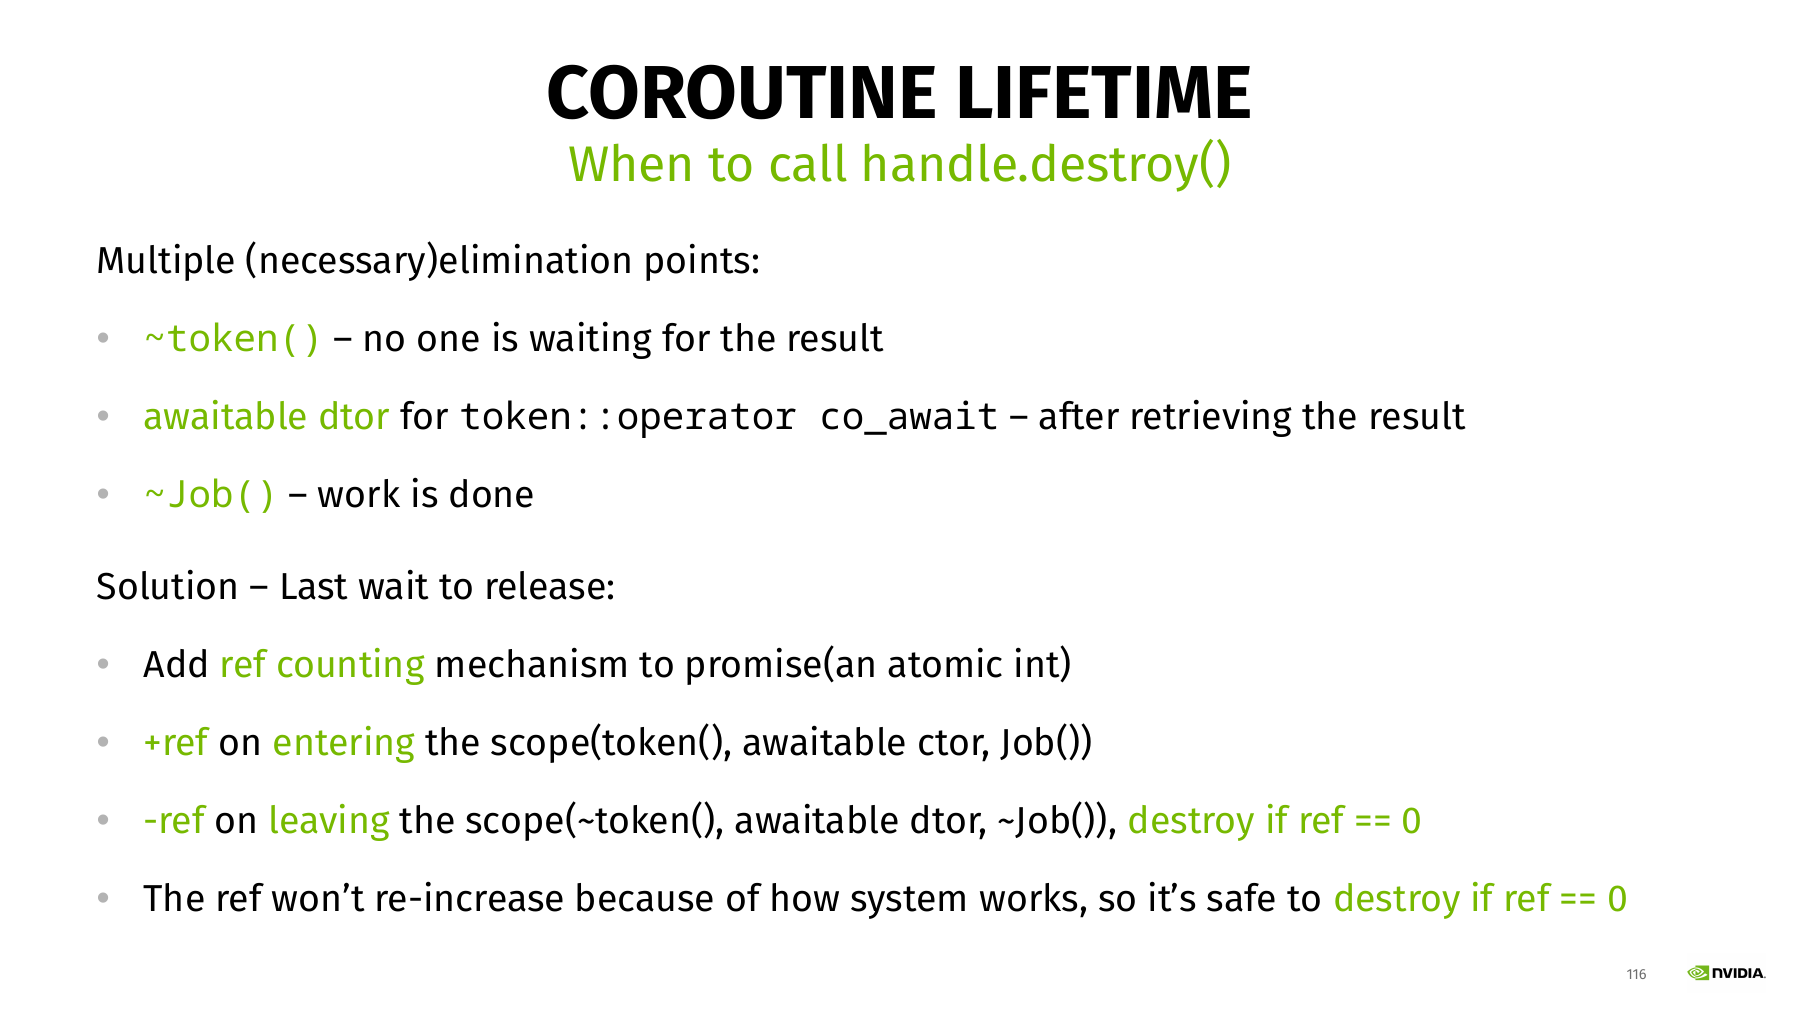

# Coroutine lifetime
When to call handle.destroy()
Multiple (necessary)elimination points:
~token() – no one is waiting for the result
awaitable dtor for token::operator co_await – after retrieving the result
~Job() – work is done
Solution – Last wait to release:
Add ref counting mechanism to promise(an atomic int)
+ref on entering the scope(token(), awaitable ctor, Job())
-ref on leaving the scope(~token(), awaitable dtor, ~Job()), destroy if ref == 0
The ref won’t re-increase because of how system works, so it’s safe to destroy if ref == 0